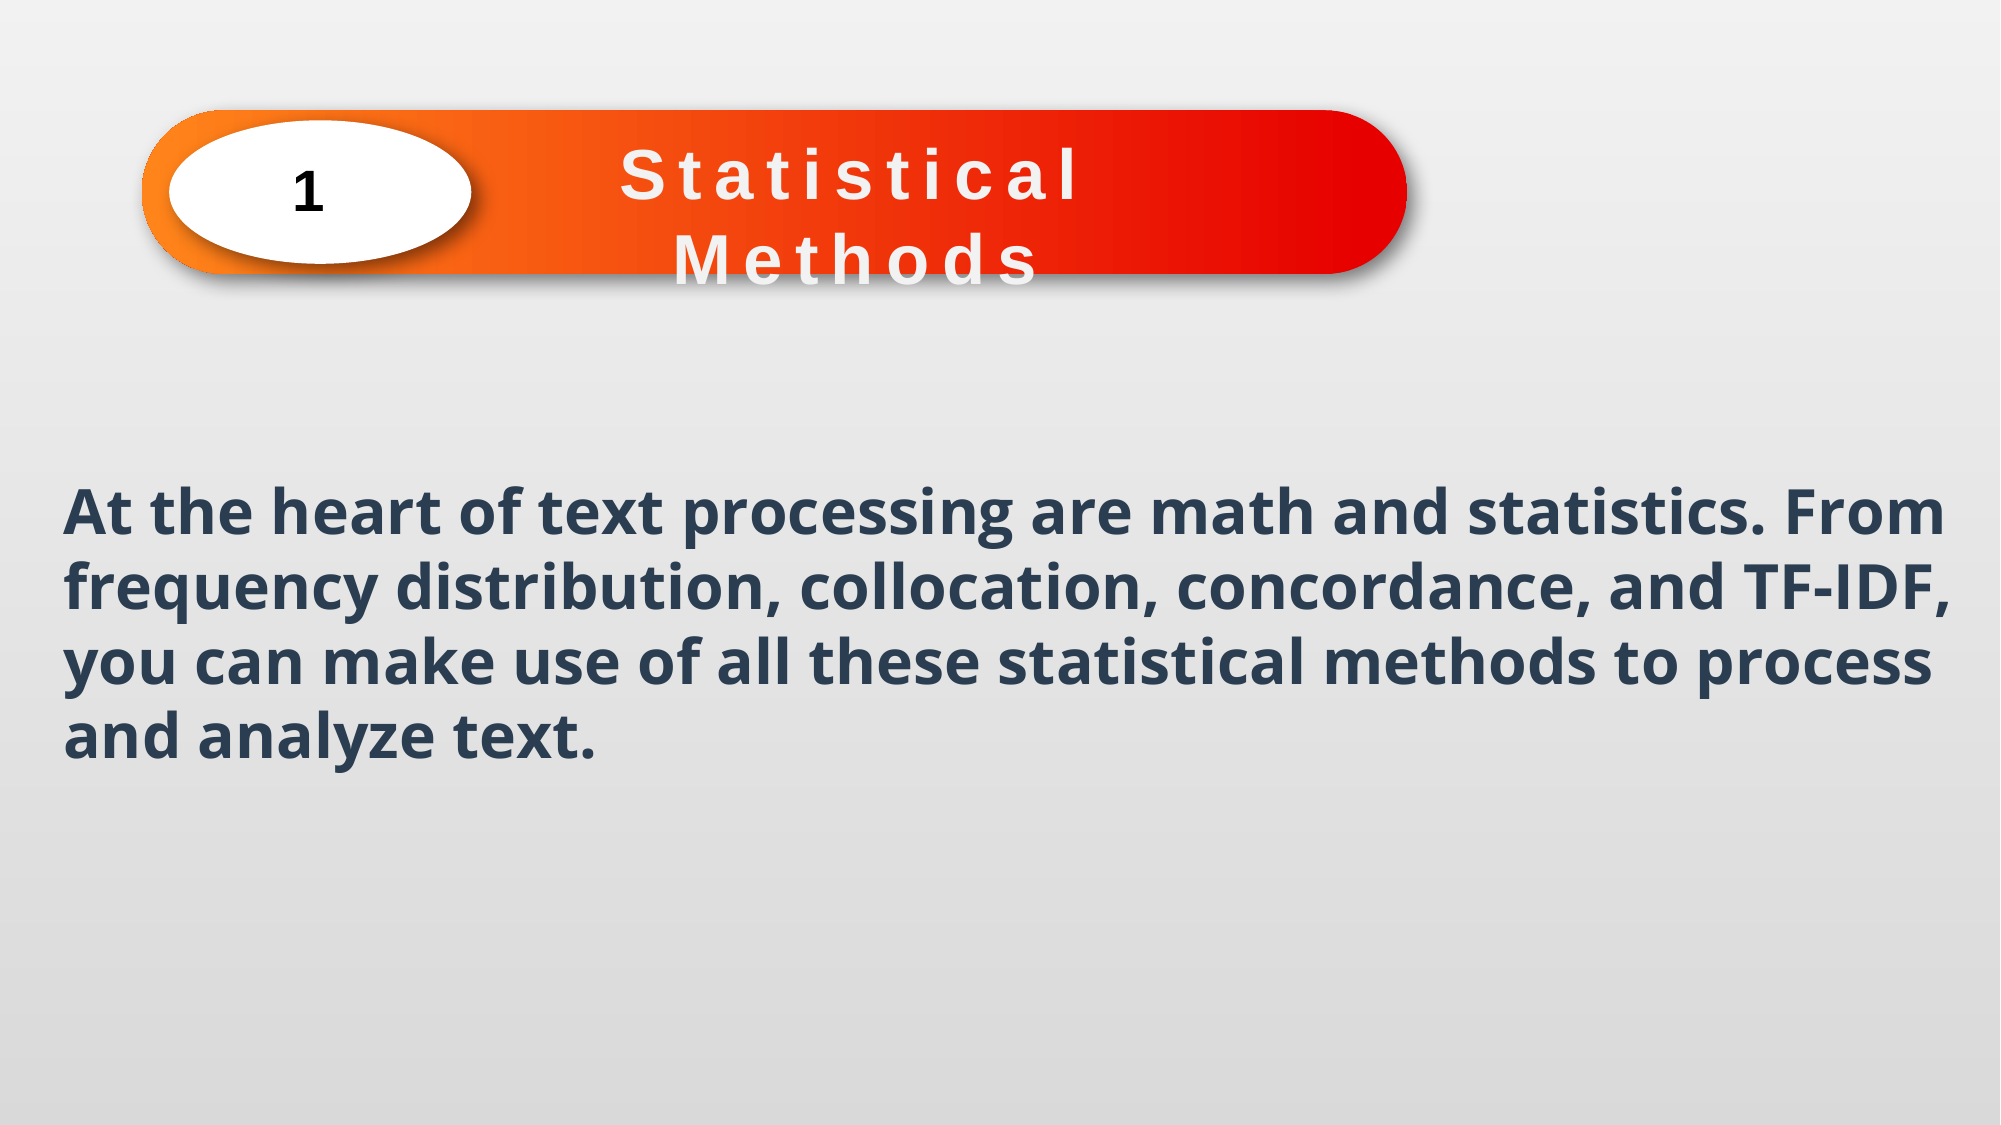

Statistical Methods
1
At the heart of text processing are math and statistics. From frequency distribution, collocation, concordance, and TF-IDF, you can make use of all these statistical methods to process and analyze text.